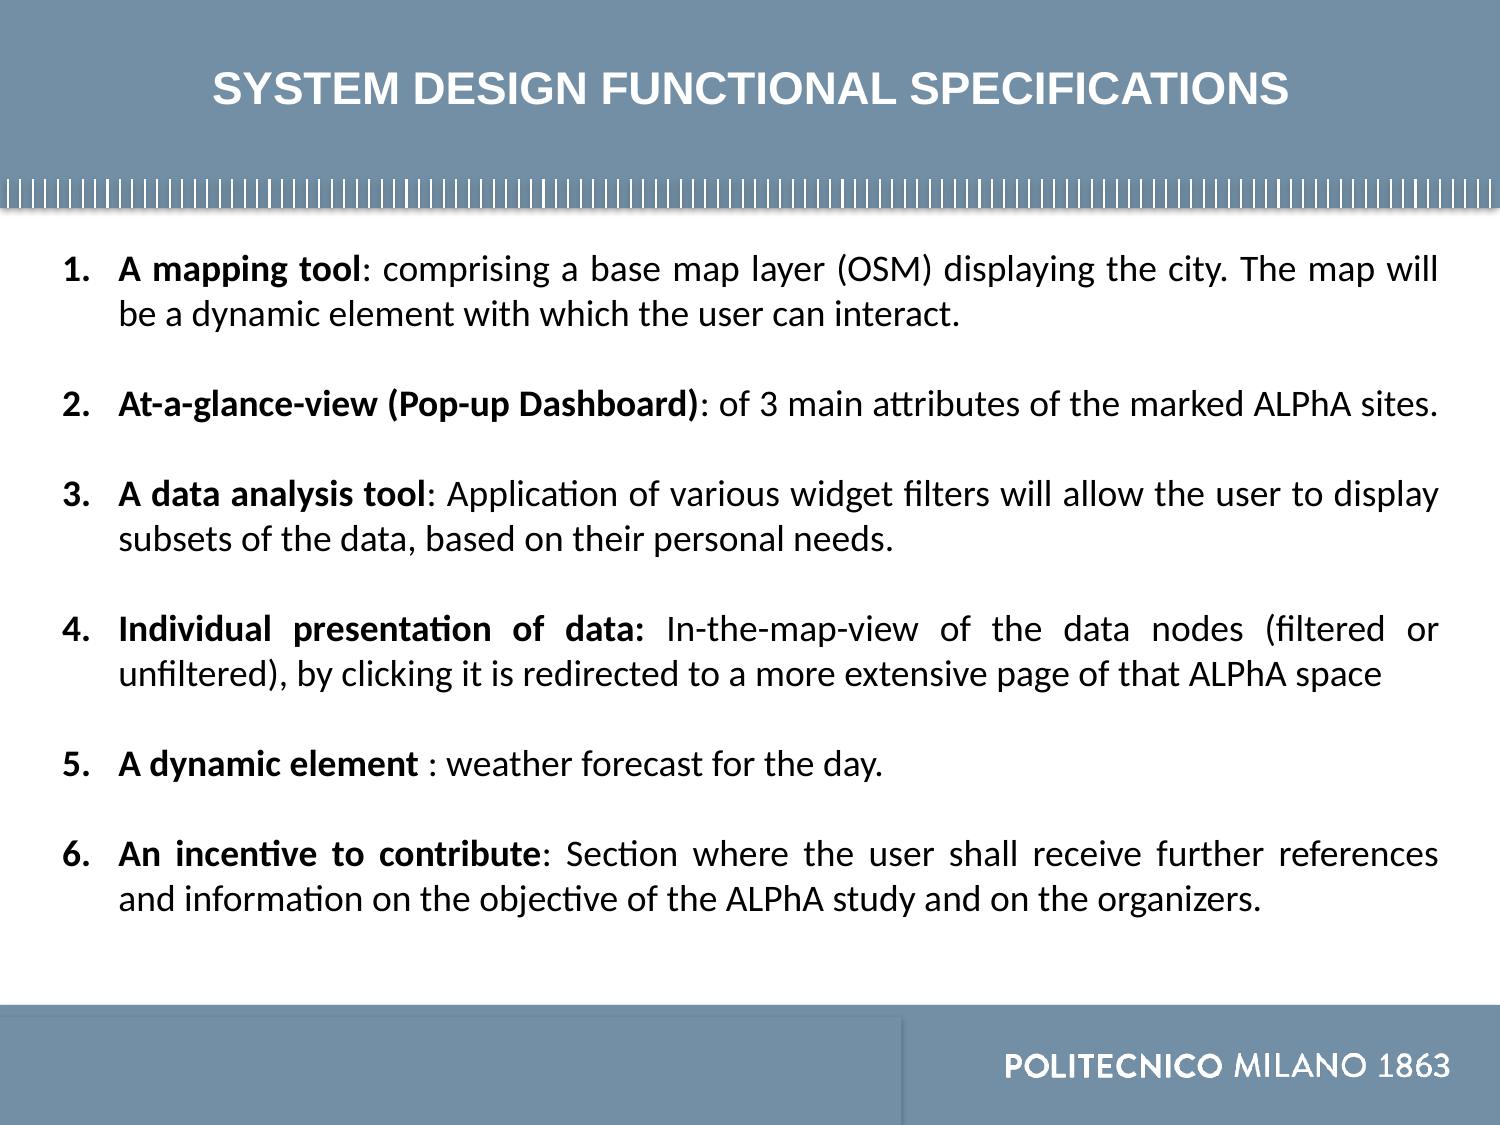

# SYSTEM DESIGN FUNCTIONAL SPECIFICATIONS
A mapping tool: comprising a base map layer (OSM) displaying the city. The map will be a dynamic element with which the user can interact.

At-a-glance-view (Pop-up Dashboard): of 3 main attributes of the marked ALPhA sites.

A data analysis tool: Application of various widget filters will allow the user to display subsets of the data, based on their personal needs.

Individual presentation of data: In-the-map-view of the data nodes (filtered or unfiltered), by clicking it is redirected to a more extensive page of that ALPhA space

A dynamic element : weather forecast for the day.

An incentive to contribute: Section where the user shall receive further references and information on the objective of the ALPhA study and on the organizers.